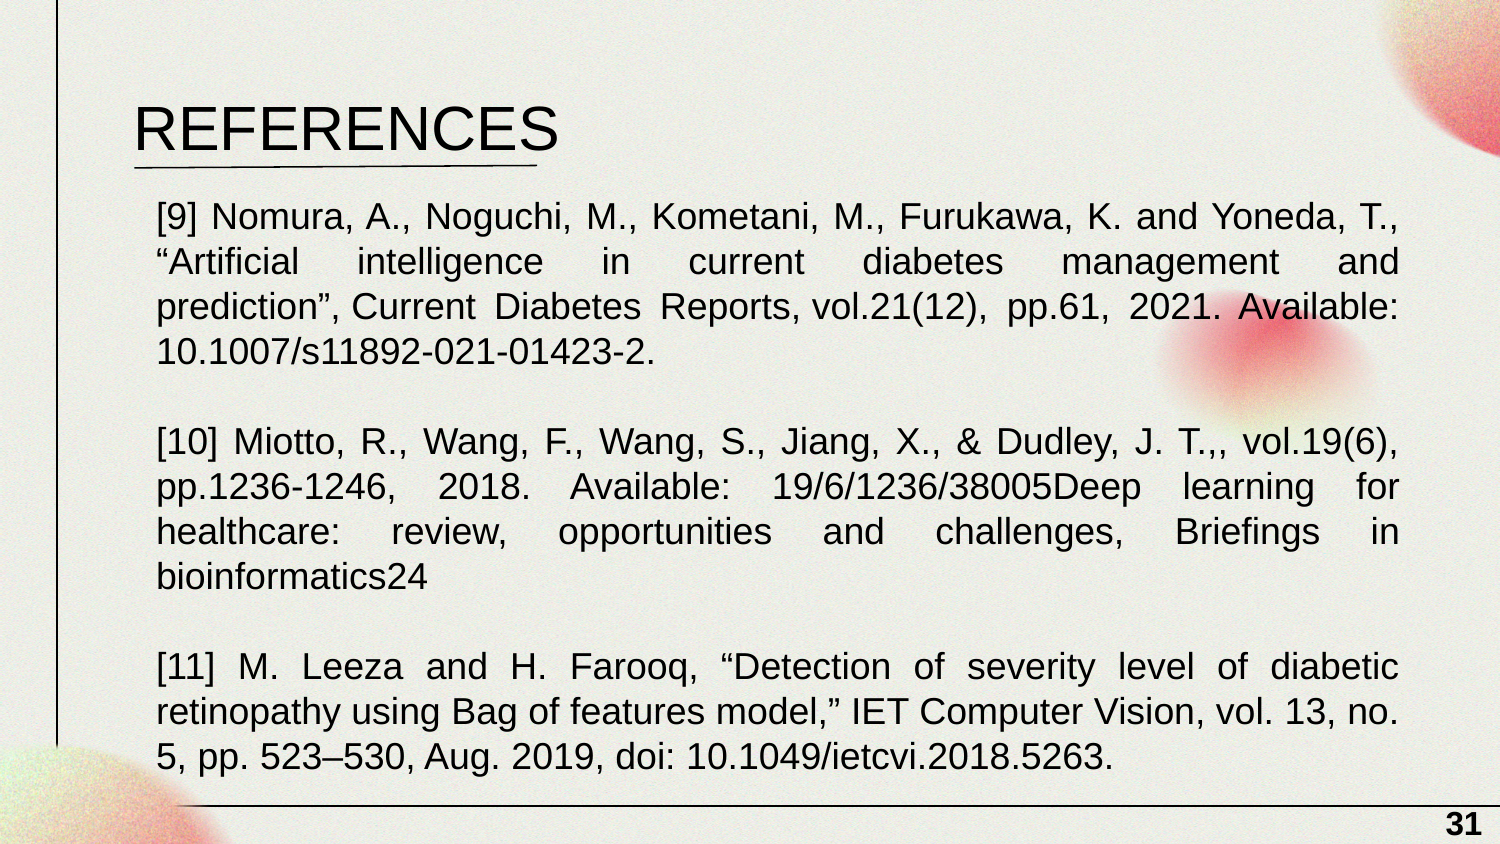

# REFERENCES
[9] Nomura, A., Noguchi, M., Kometani, M., Furukawa, K. and Yoneda, T., “Artificial intelligence in current diabetes management and prediction”, Current Diabetes Reports, vol.21(12), pp.61, 2021. Available: 10.1007/s11892-021-01423-2.

[10] Miotto, R., Wang, F., Wang, S., Jiang, X., & Dudley, J. T.,, vol.19(6), pp.1236-1246, 2018. Available: 19/6/1236/38005Deep learning for healthcare: review, opportunities and challenges, Briefings in bioinformatics24

[11] M. Leeza and H. Farooq, “Detection of severity level of diabetic retinopathy using Bag of features model,” IET Computer Vision, vol. 13, no. 5, pp. 523–530, Aug. 2019, doi: 10.1049/ietcvi.2018.5263.

31